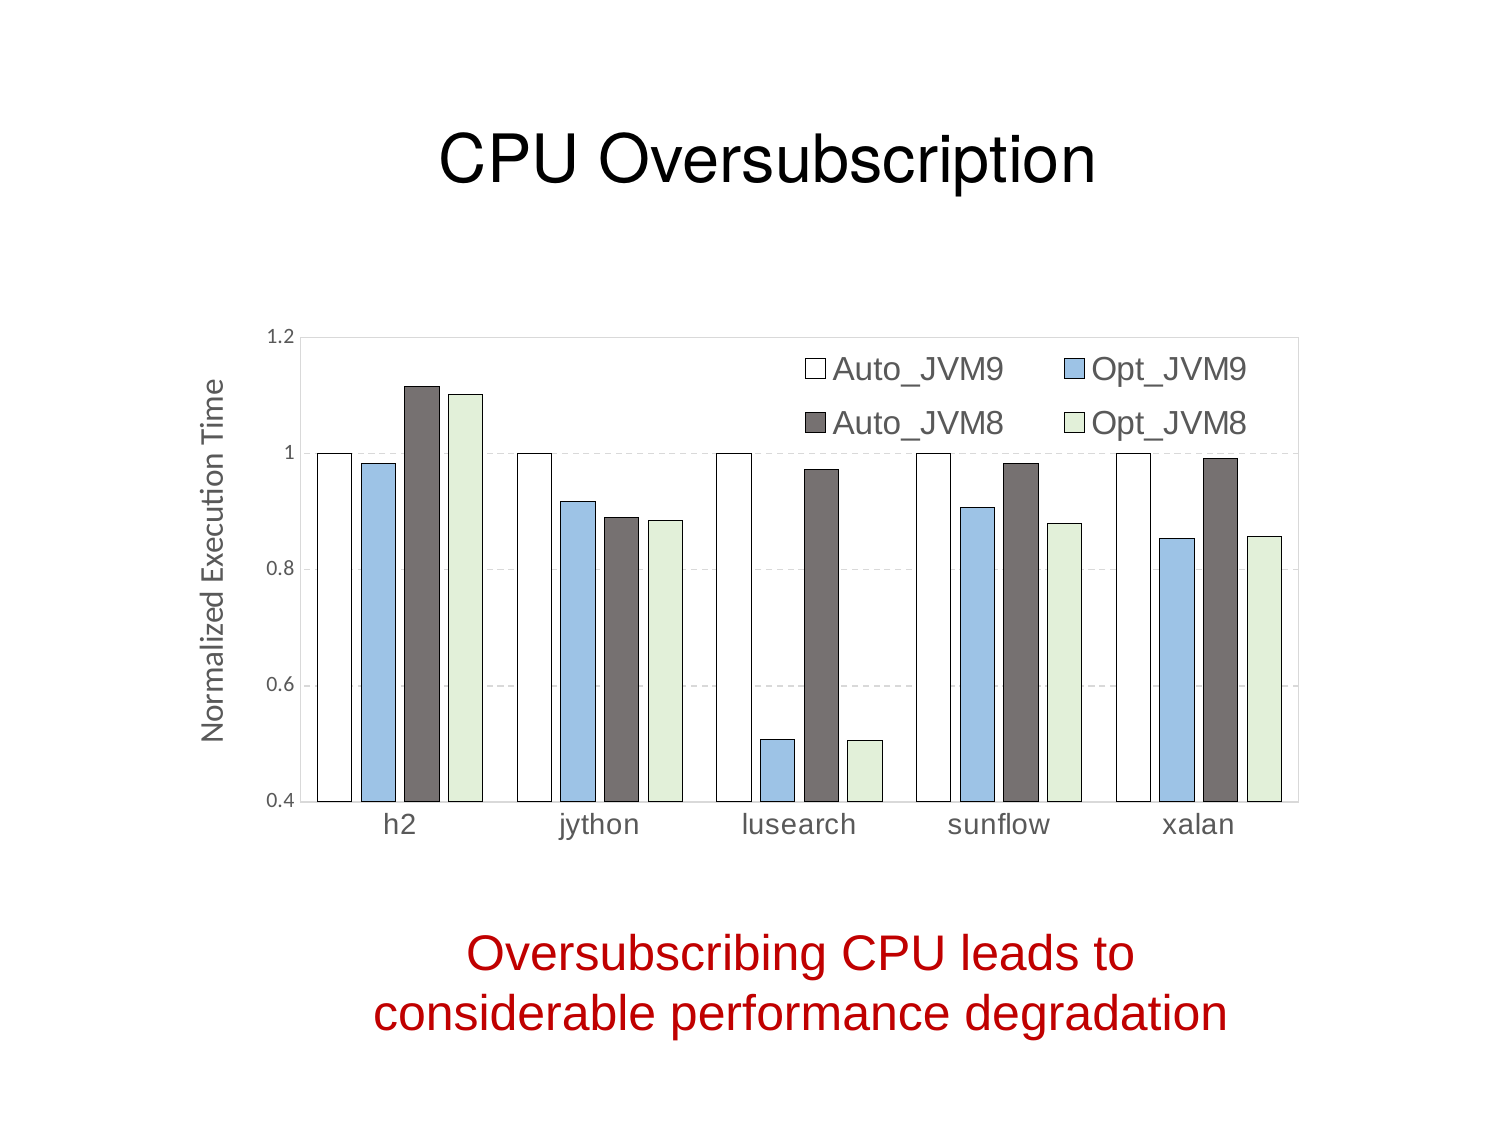

CPU Oversubscription

### Chart

| Category | Auto_JVM9 | Opt_JVM9 | Auto_JVM8 | Opt_JVM8 |
|---|---|---|---|---|
| h2 | 1.0 | 0.98278 | 1.11515 | 1.10161 |
| jython | 1.0 | 0.91694 | 0.88942 | 0.8848 |
| lusearch | 1.0 | 0.50744 | 0.97316 | 0.50636 |
| sunflow | 1.0 | 0.90744 | 0.9824 | 0.87883 |
| xalan | 1.0 | 0.85396 | 0.99238 | 0.85685 |
Oversubscribing CPU leads to considerable performance degradation